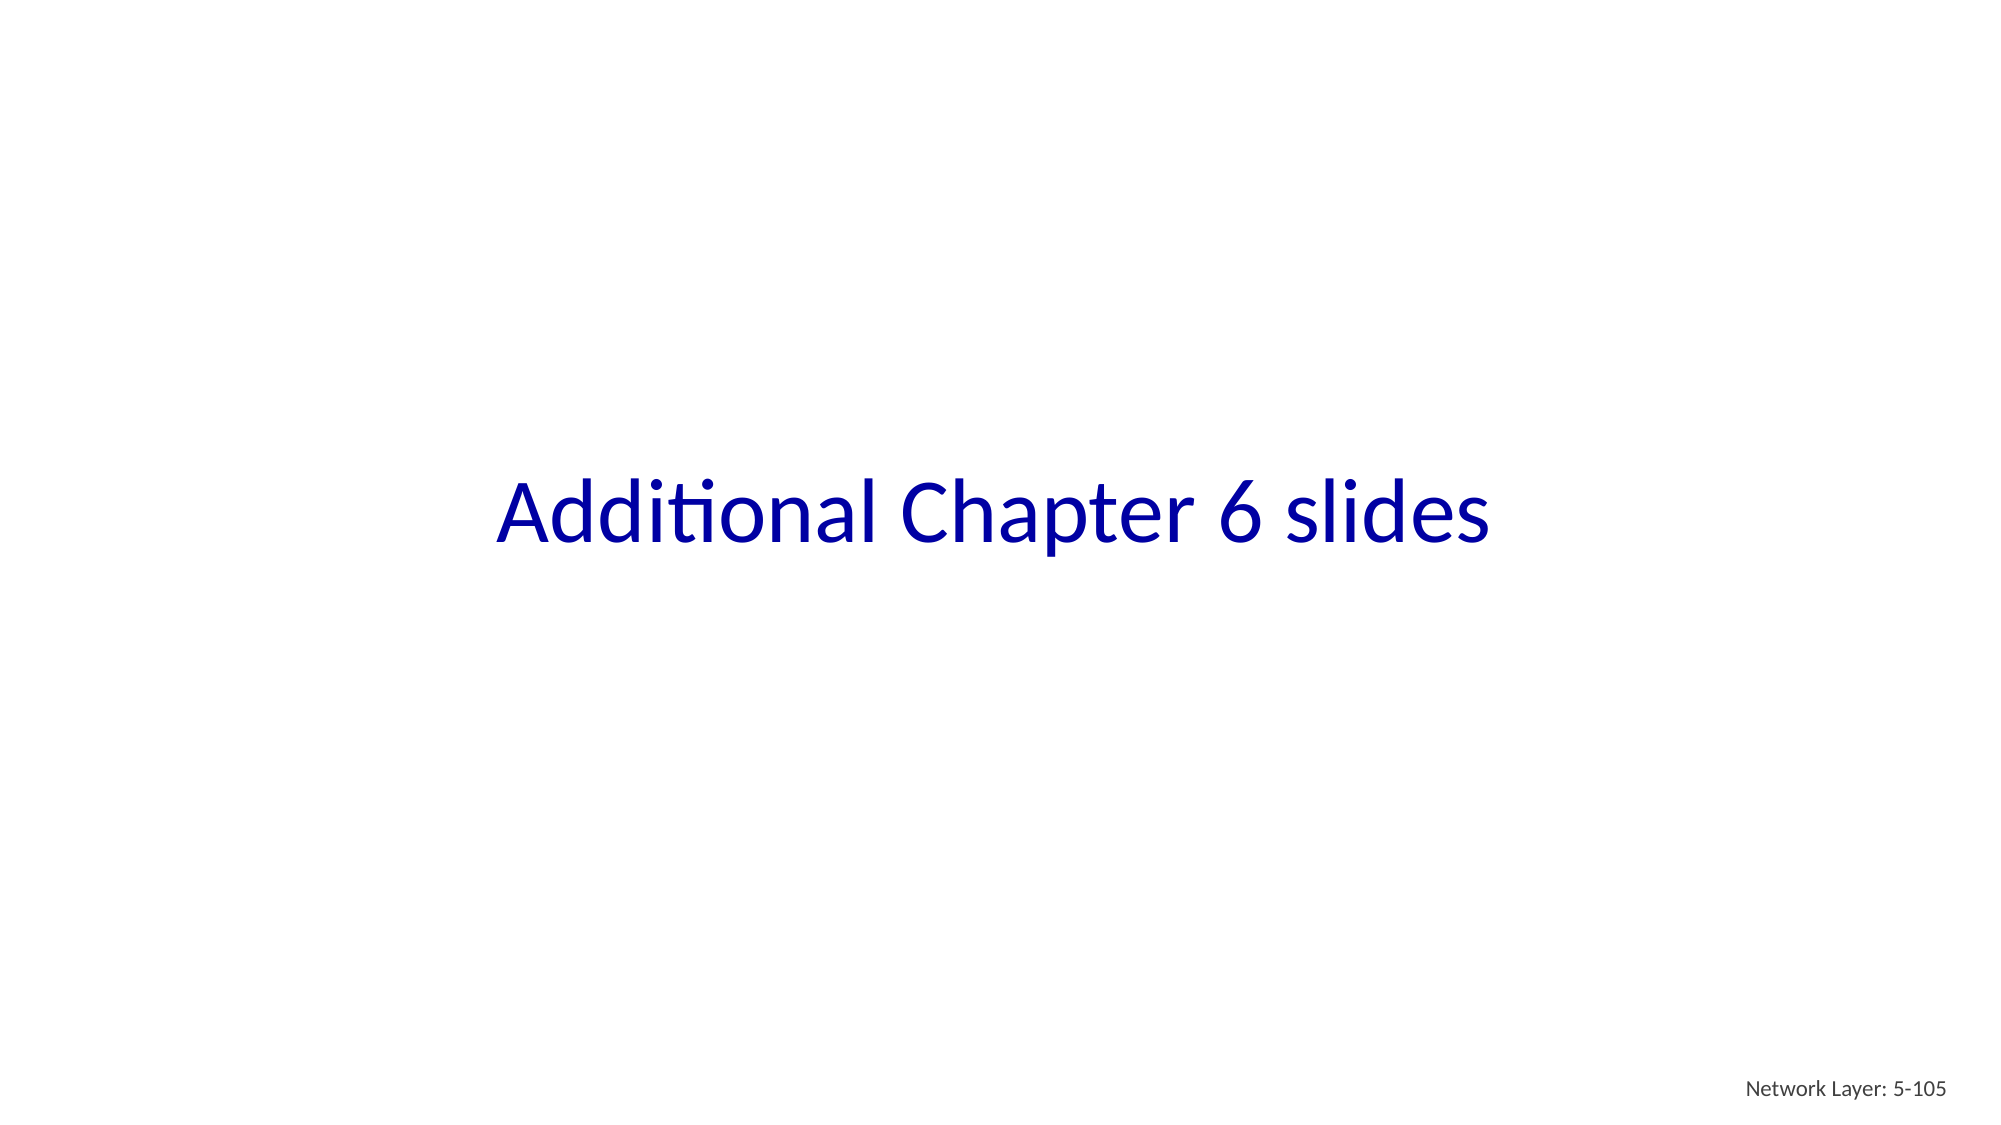

# Additional Chapter 6 slides
Network Layer: 5-105